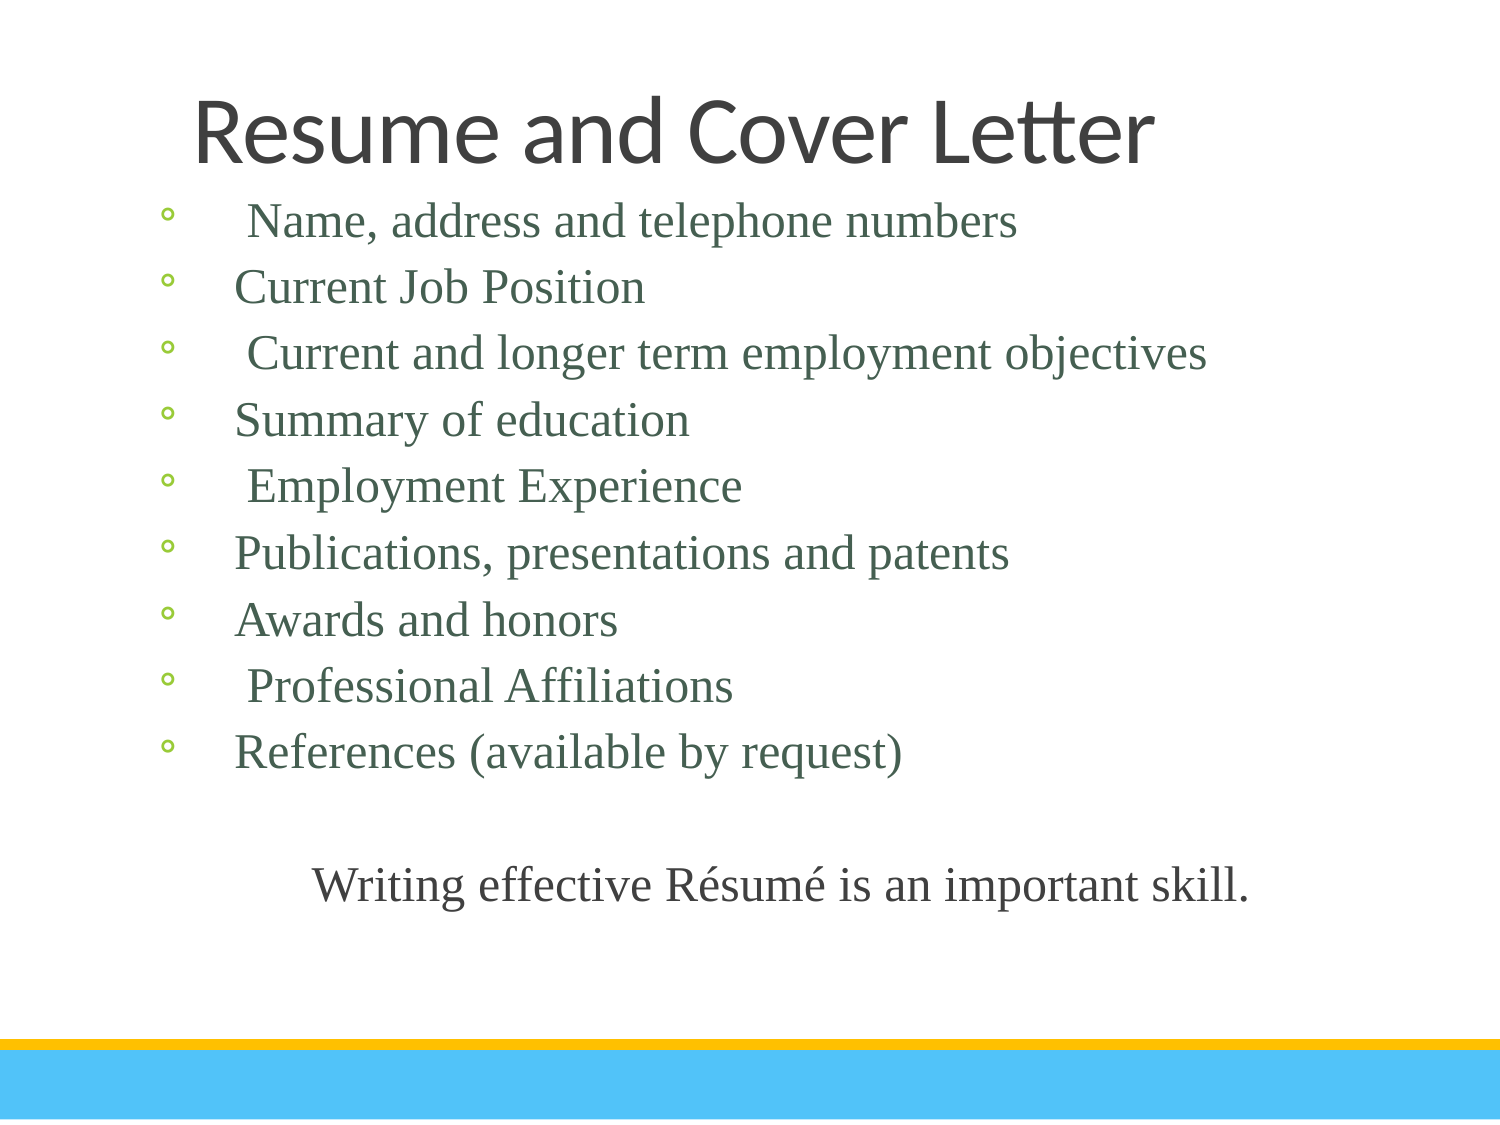

Resume and Cover Letter
 Name, address and telephone numbers
Current Job Position
 Current and longer term employment objectives
Summary of education
 Employment Experience
Publications, presentations and patents
Awards and honors
 Professional Affiliations
References (available by request)

Writing effective Résumé is an important skill.